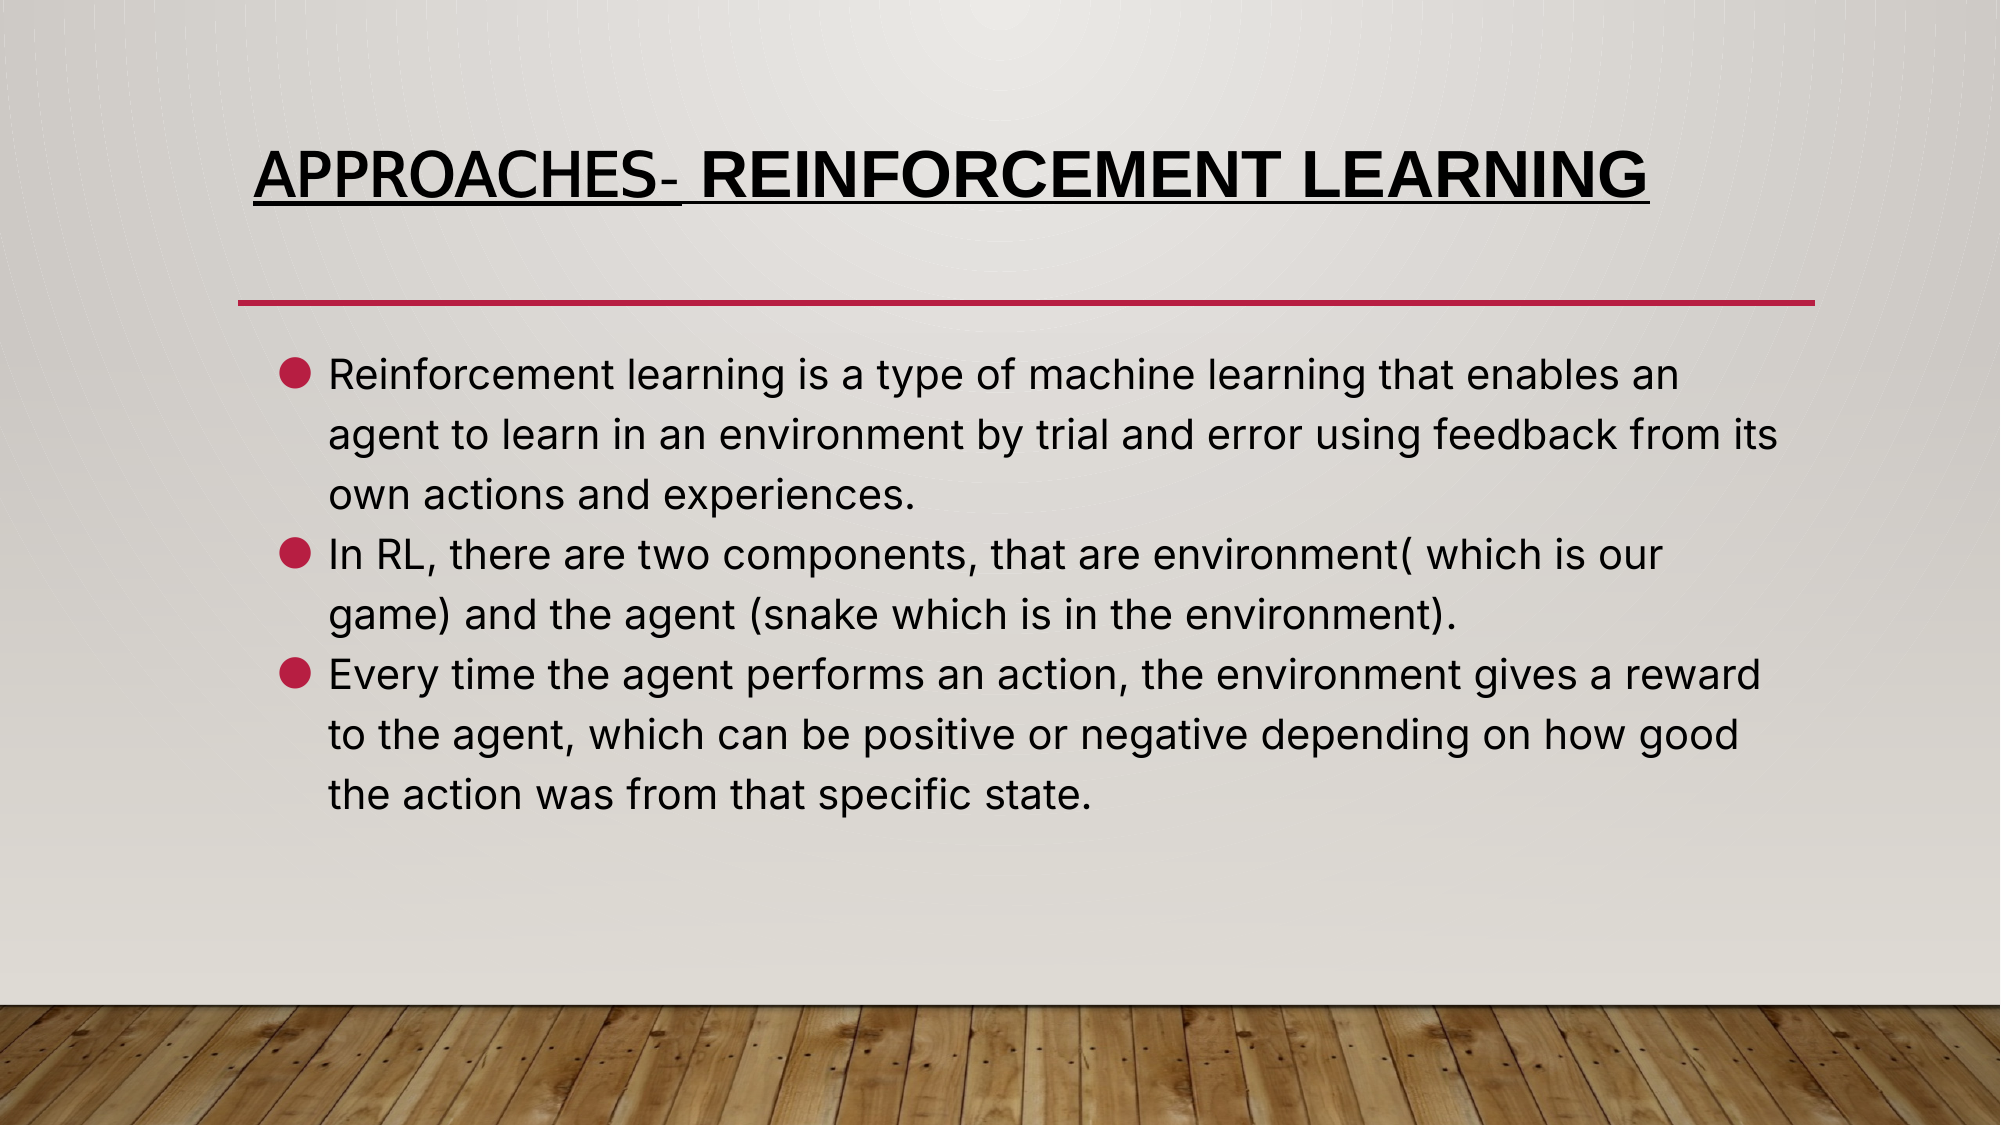

# APPROACHES- Reinforcement Learning
Reinforcement learning is a type of machine learning that enables an agent to learn in an environment by trial and error using feedback from its own actions and experiences.
In RL, there are two components, that are environment( which is our game) and the agent (snake which is in the environment).
Every time the agent performs an action, the environment gives a reward to the agent, which can be positive or negative depending on how good the action was from that specific state.